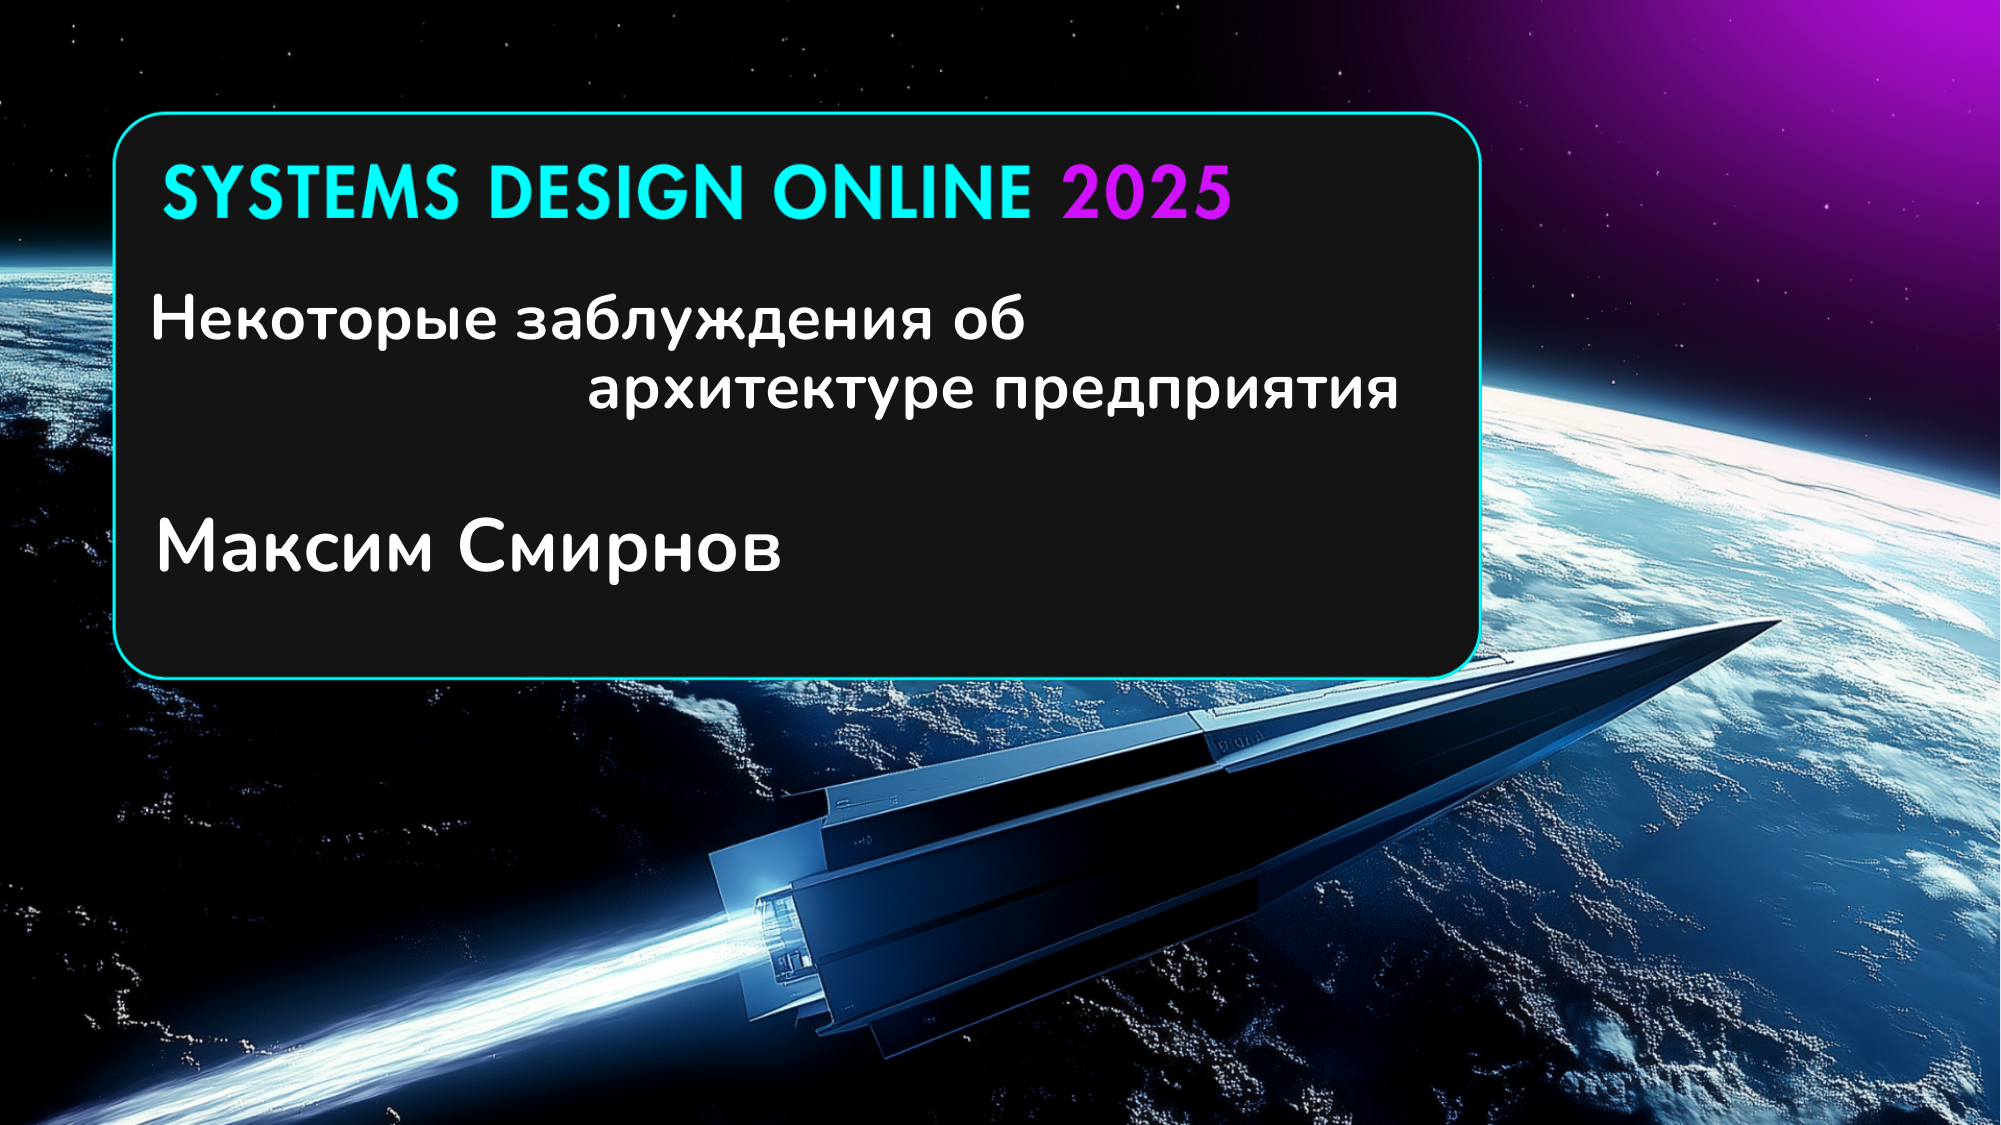

Некоторые заблуждения об
архитектуре предприятия

Максим Смирнов